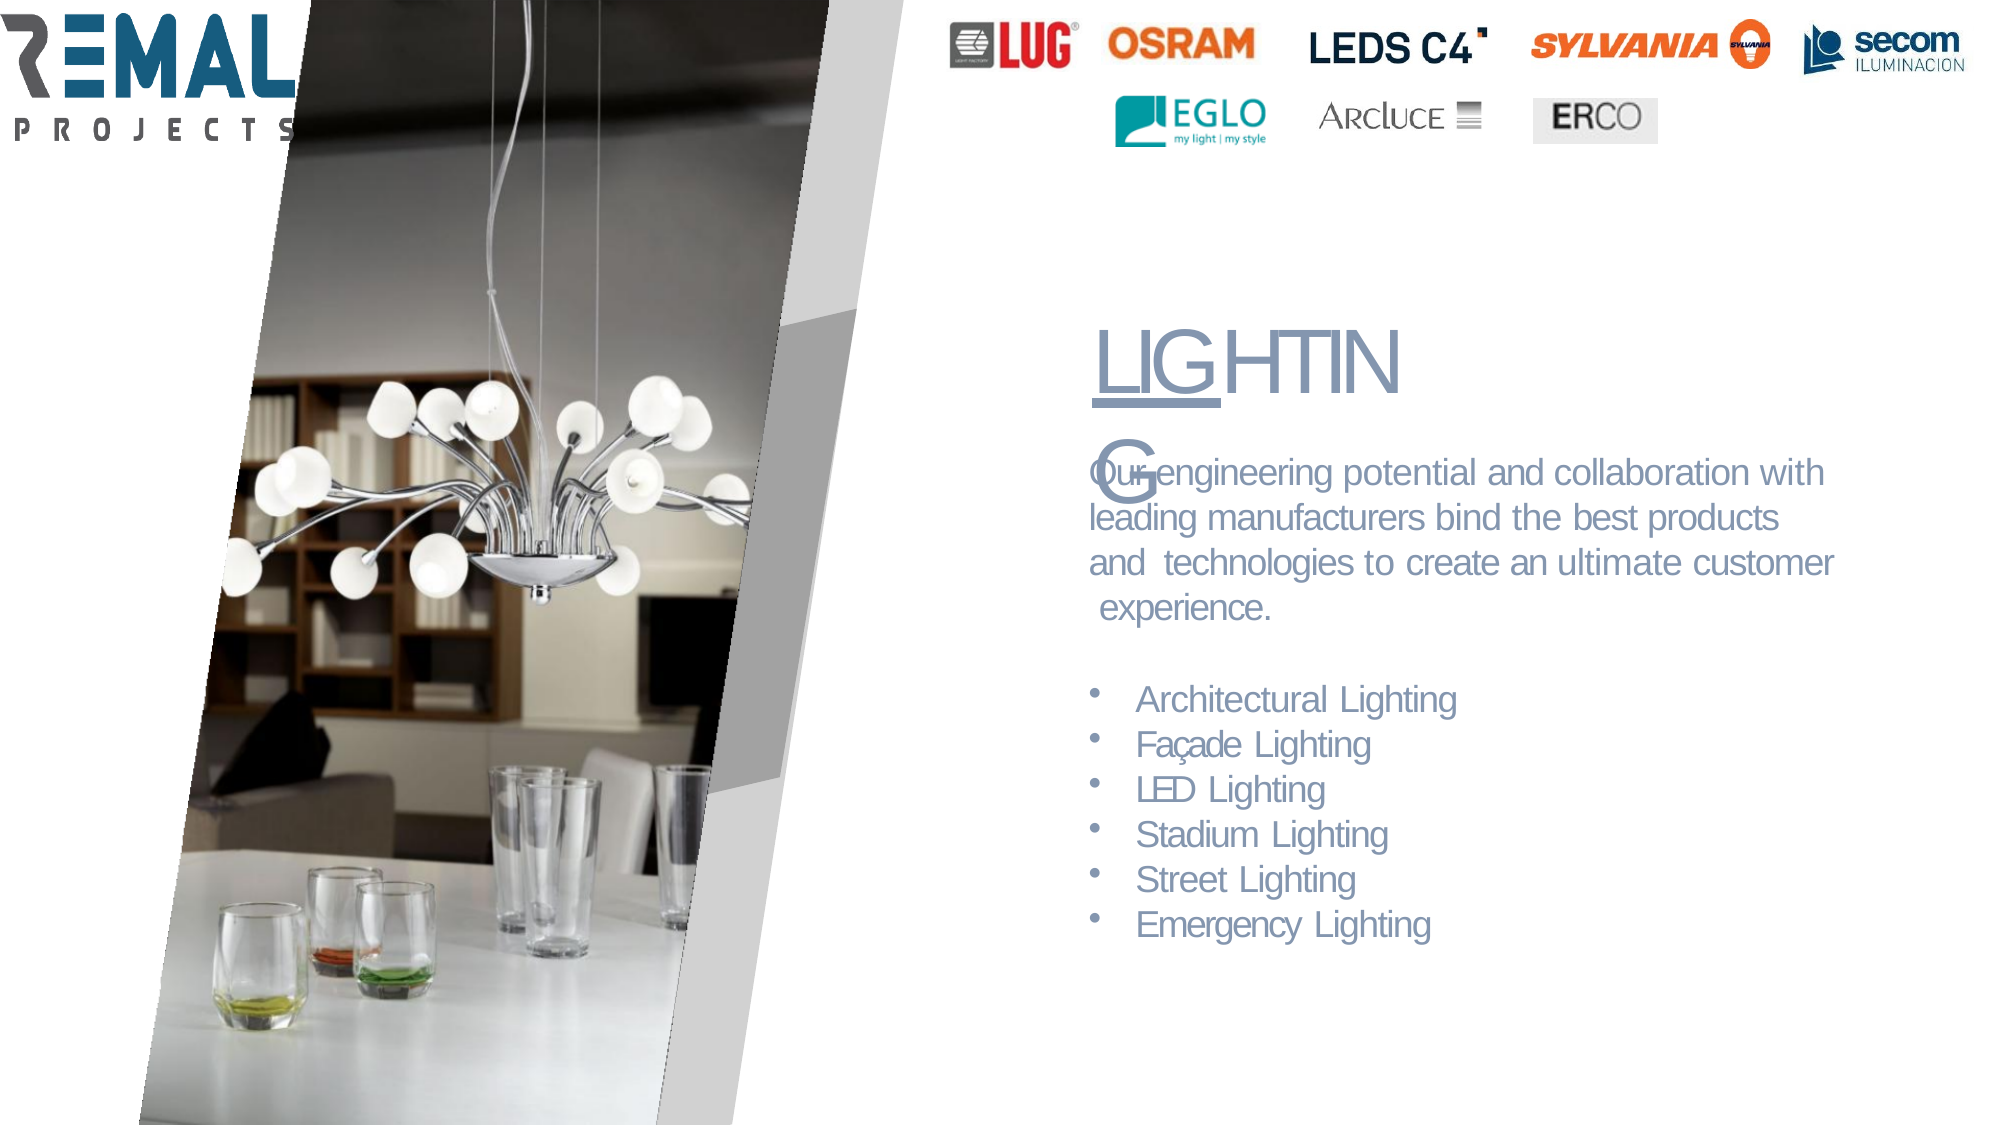

# LIGHTING
Our engineering potential and collaboration with  leading manufacturers bind the best products and  technologies to create an ultimate customer  experience.

Architectural Lighting
Façade Lighting
LED Lighting
Stadium Lighting
Street Lighting
Emergency Lighting